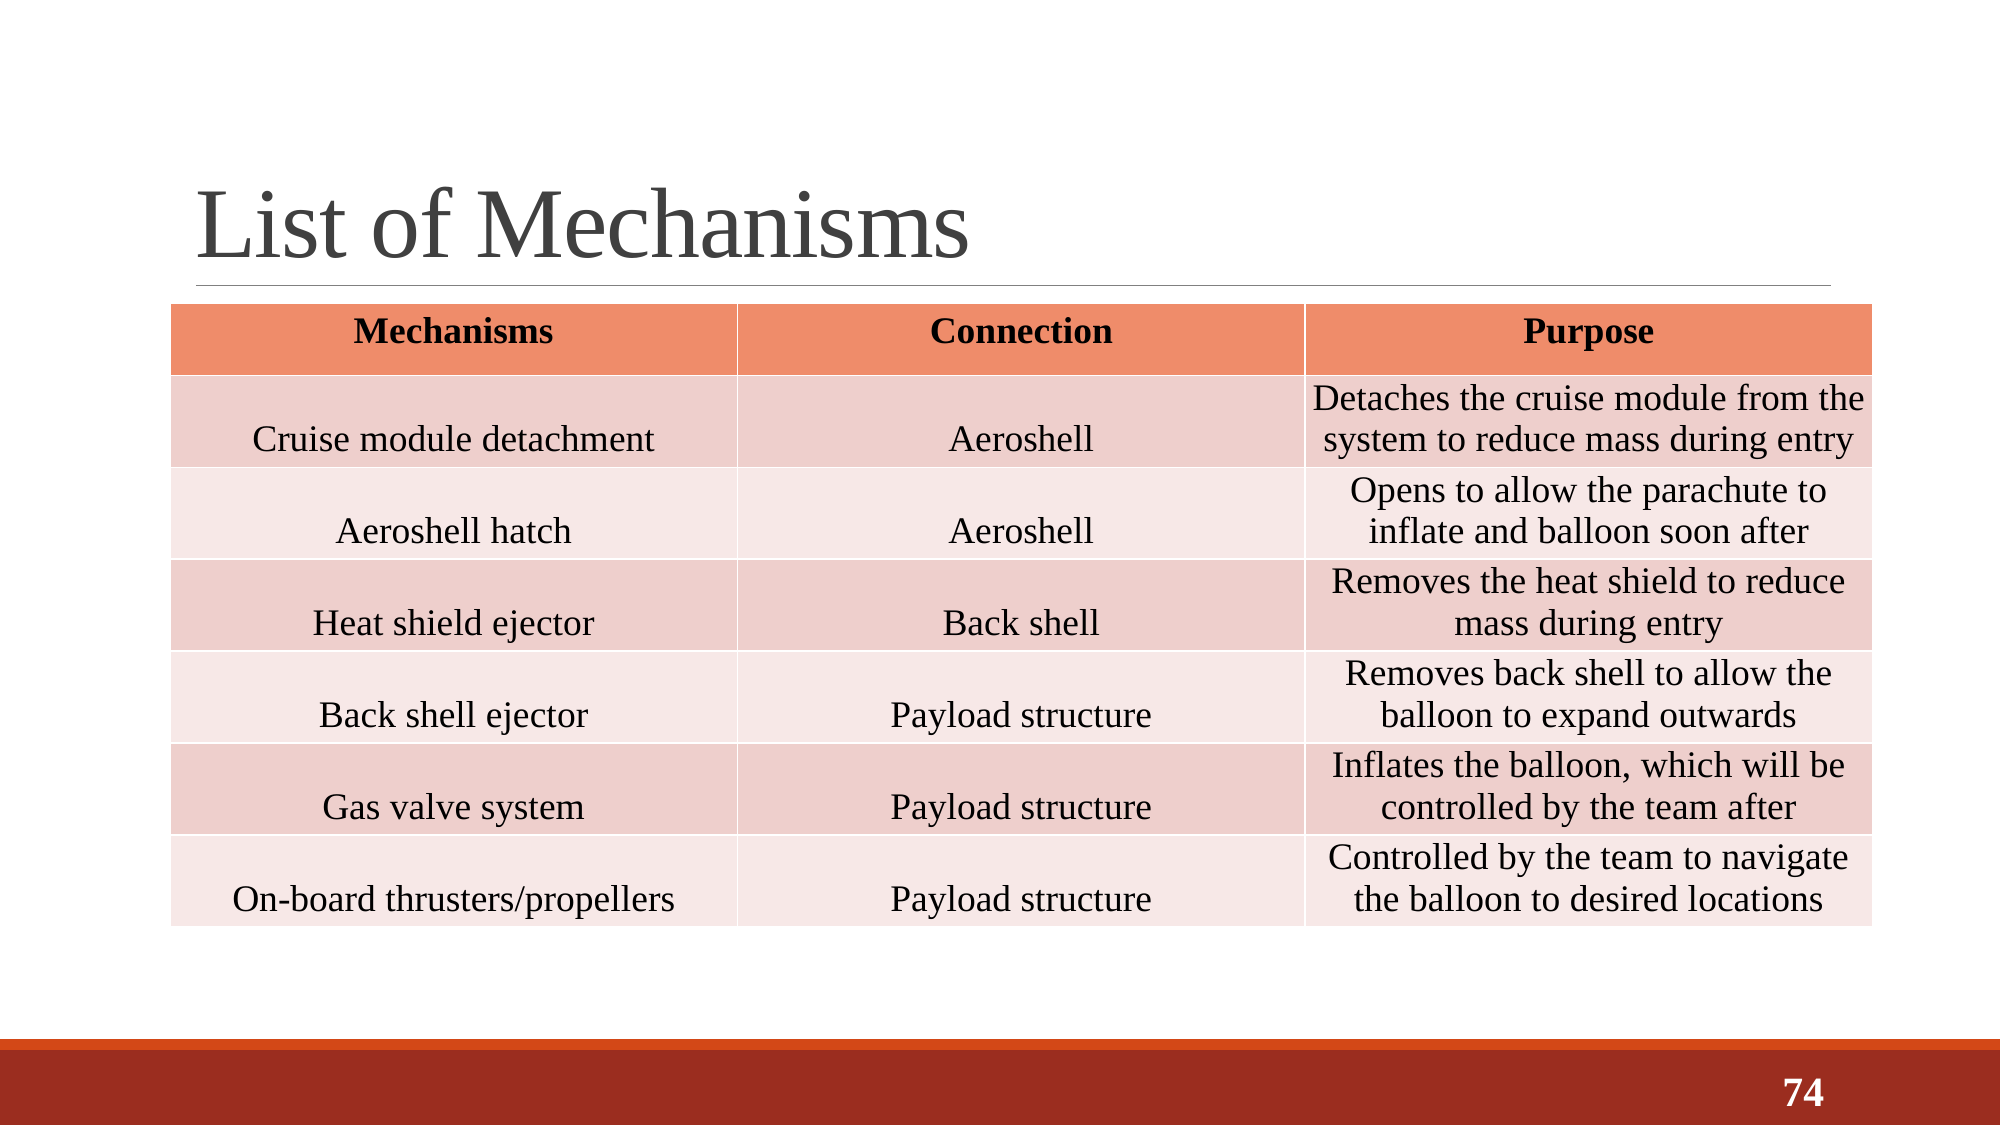

# List of Mechanisms
| Mechanisms | Connection | Purpose |
| --- | --- | --- |
| Cruise module detachment | Aeroshell | Detaches the cruise module from the system to reduce mass during entry |
| Aeroshell hatch | Aeroshell | Opens to allow the parachute to inflate and balloon soon after |
| Heat shield ejector | Back shell | Removes the heat shield to reduce mass during entry |
| Back shell ejector | Payload structure | Removes back shell to allow the balloon to expand outwards |
| Gas valve system | Payload structure | Inflates the balloon, which will be controlled by the team after |
| On-board thrusters/propellers | Payload structure | Controlled by the team to navigate the balloon to desired locations |

74